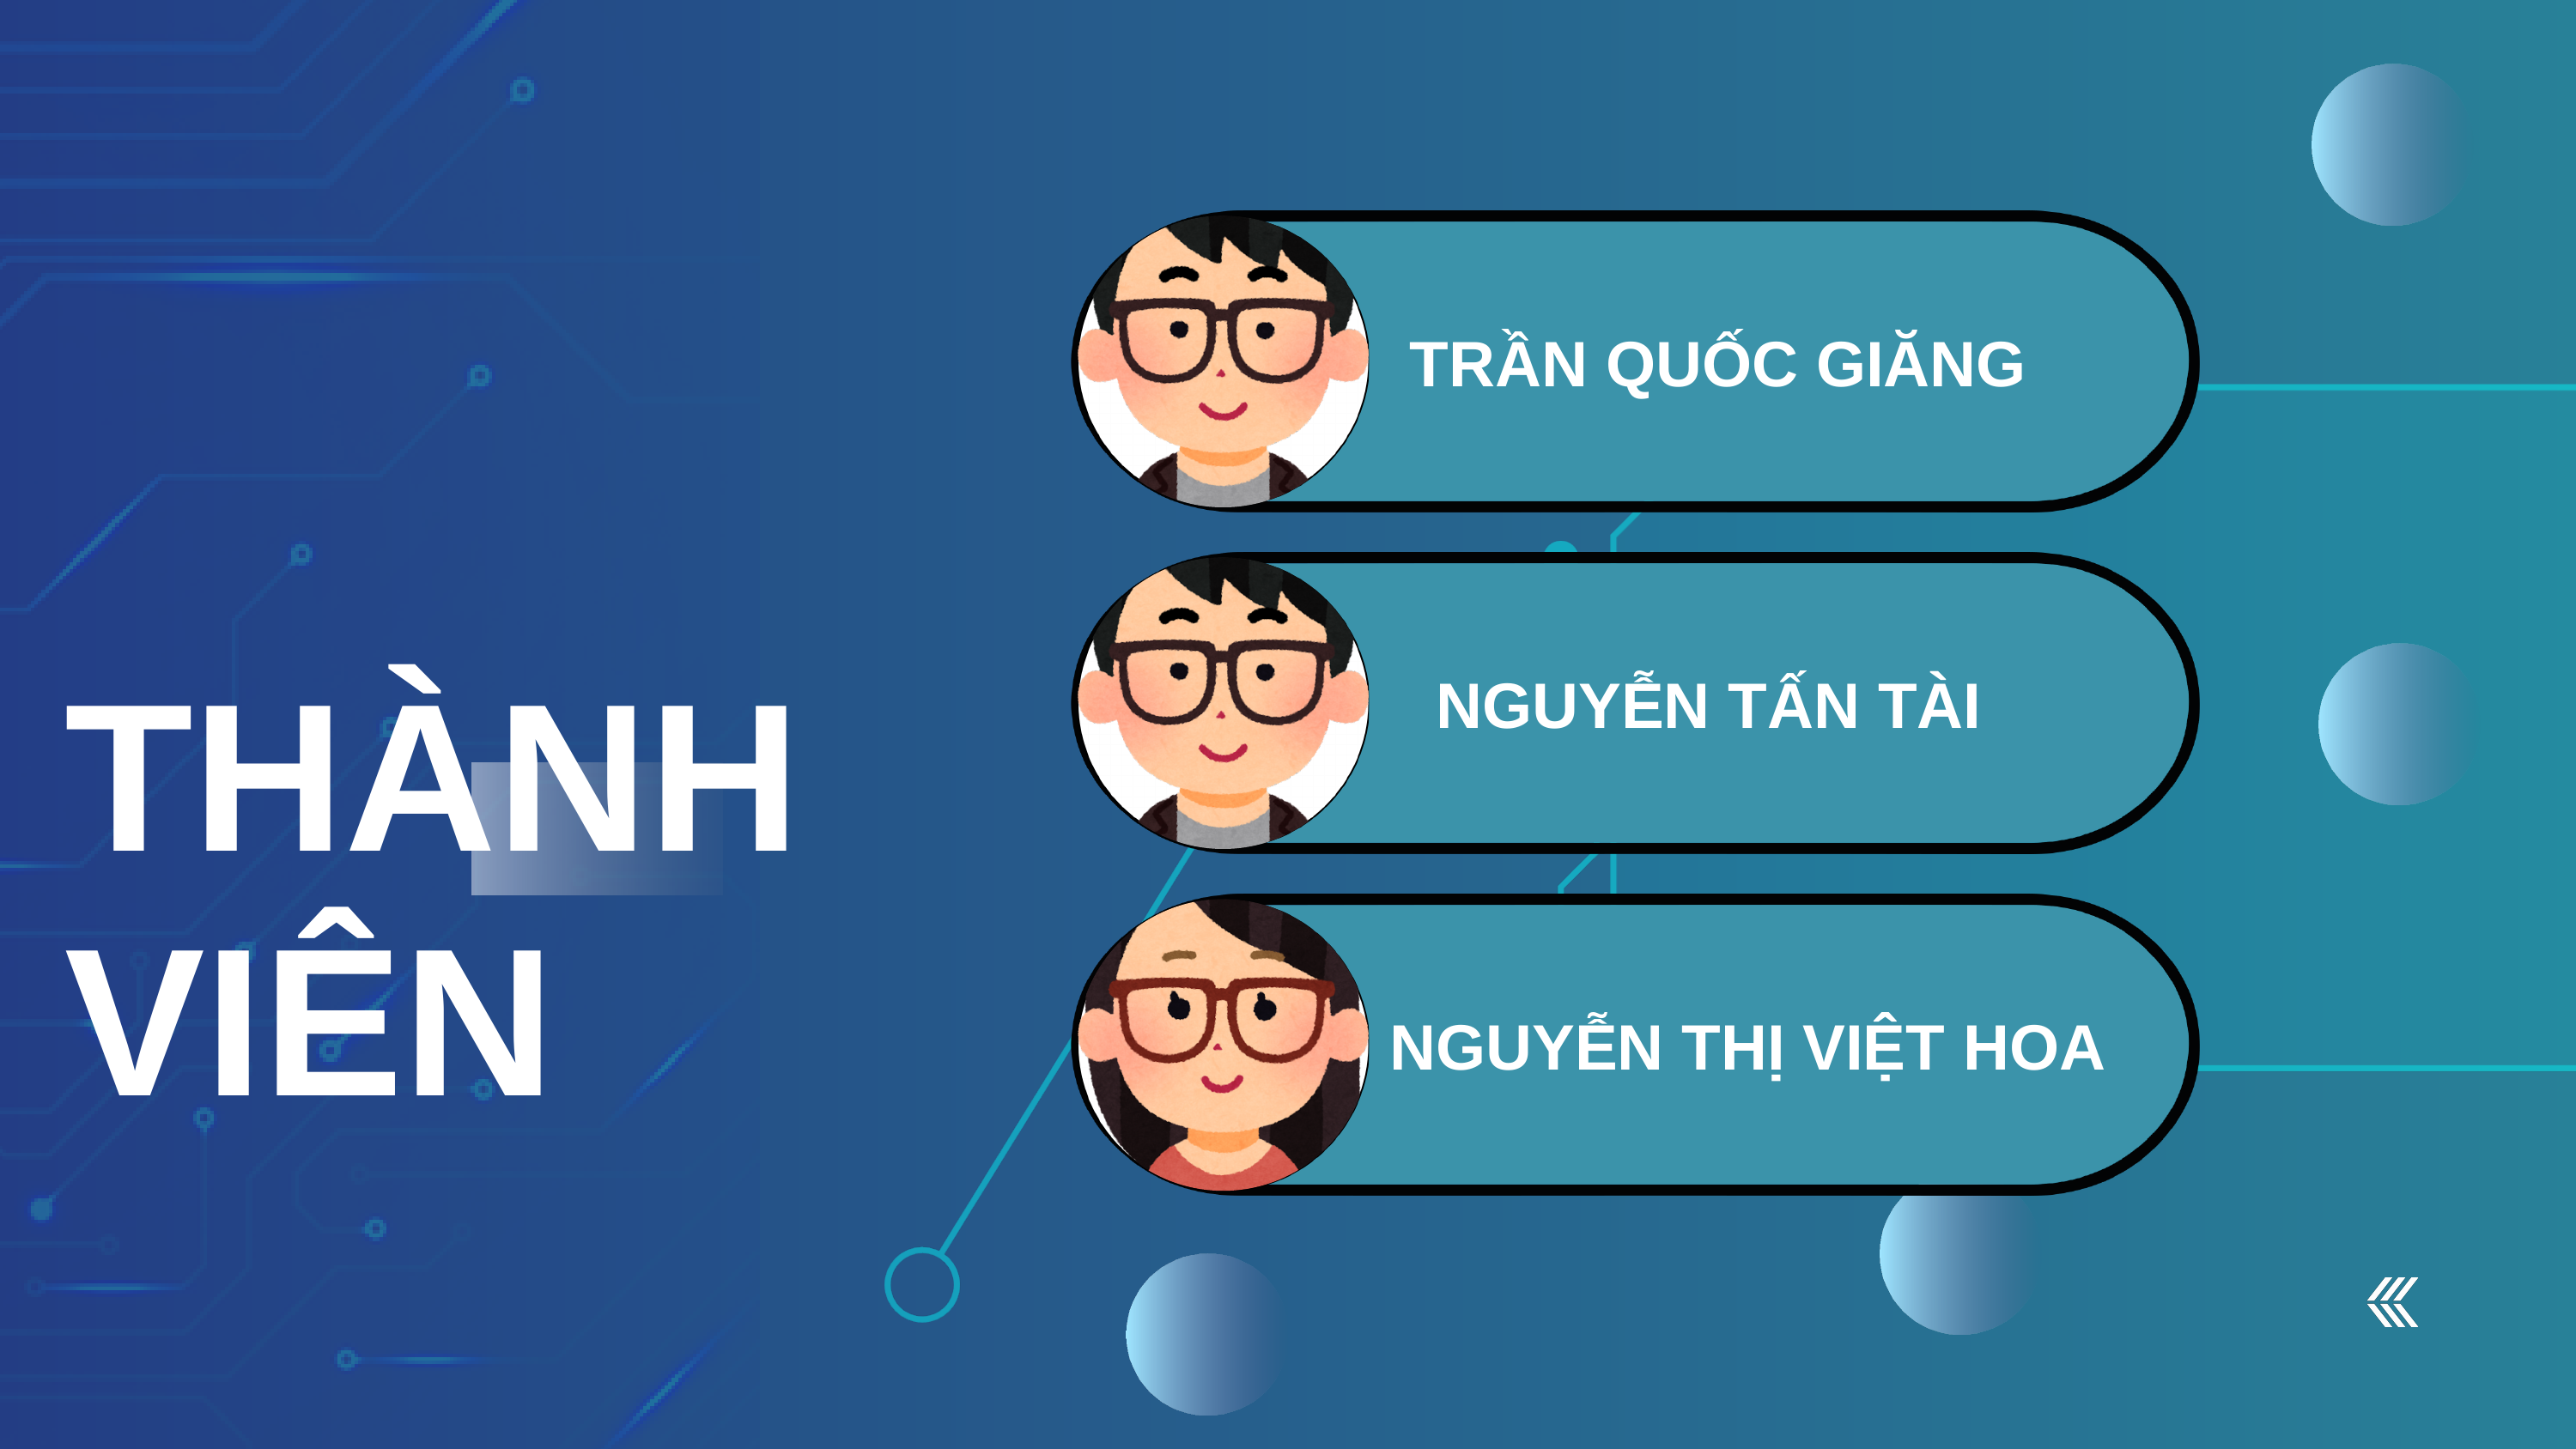

TRẦN QUỐC GIĂNG

THÀNH VIÊN
NGUYỄN TẤN TÀI

NGUYỄN THỊ VIỆT HOA